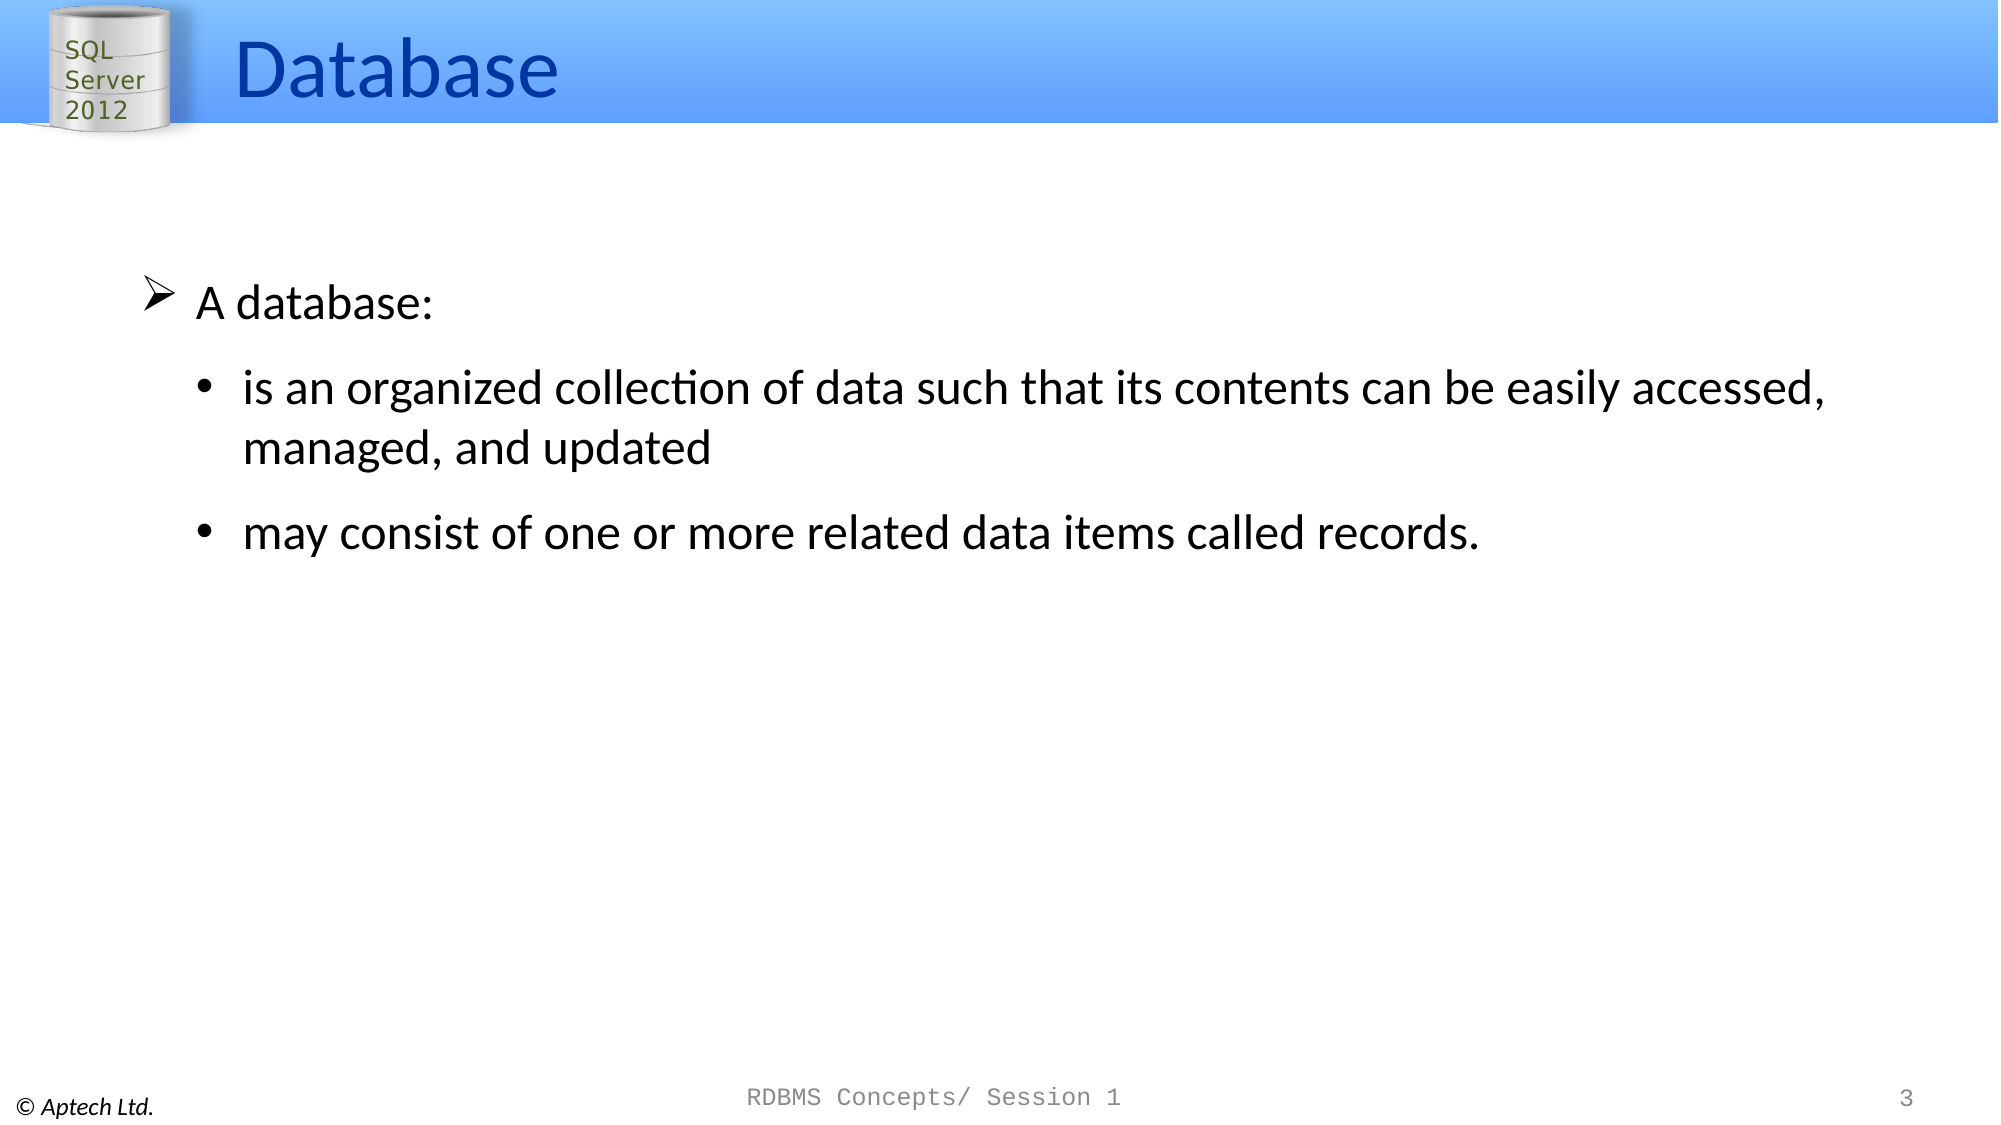

# Database
A database:
is an organized collection of data such that its contents can be easily accessed, managed, and updated
may consist of one or more related data items called records.

RDBMS Concepts/ Session 1
3